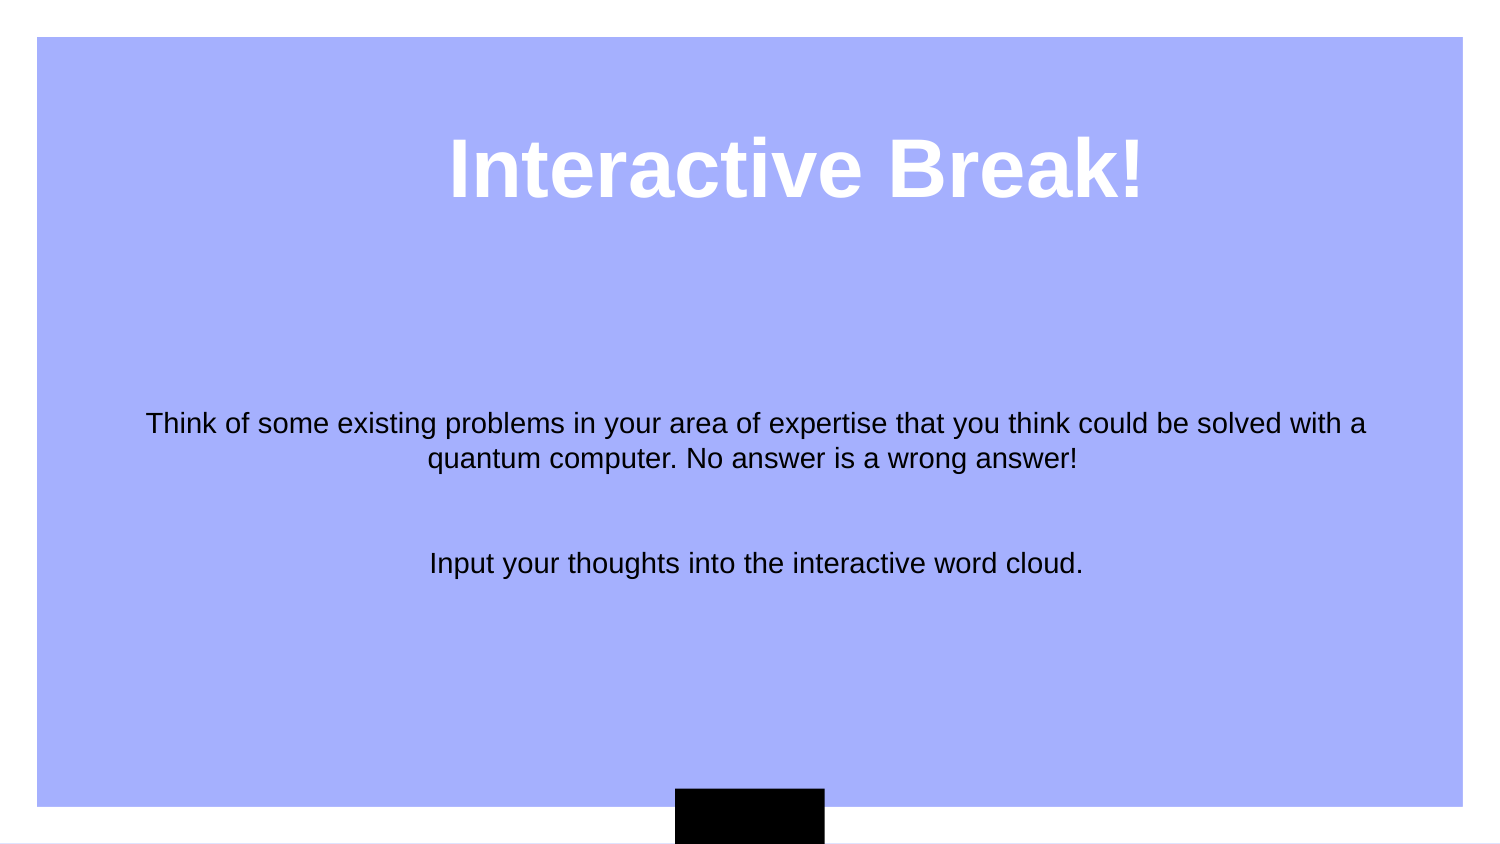

Interactive Break!
Think of some existing problems in your area of expertise that you think could be solved with a quantum computer. No answer is a wrong answer!

Input your thoughts into the interactive word cloud.